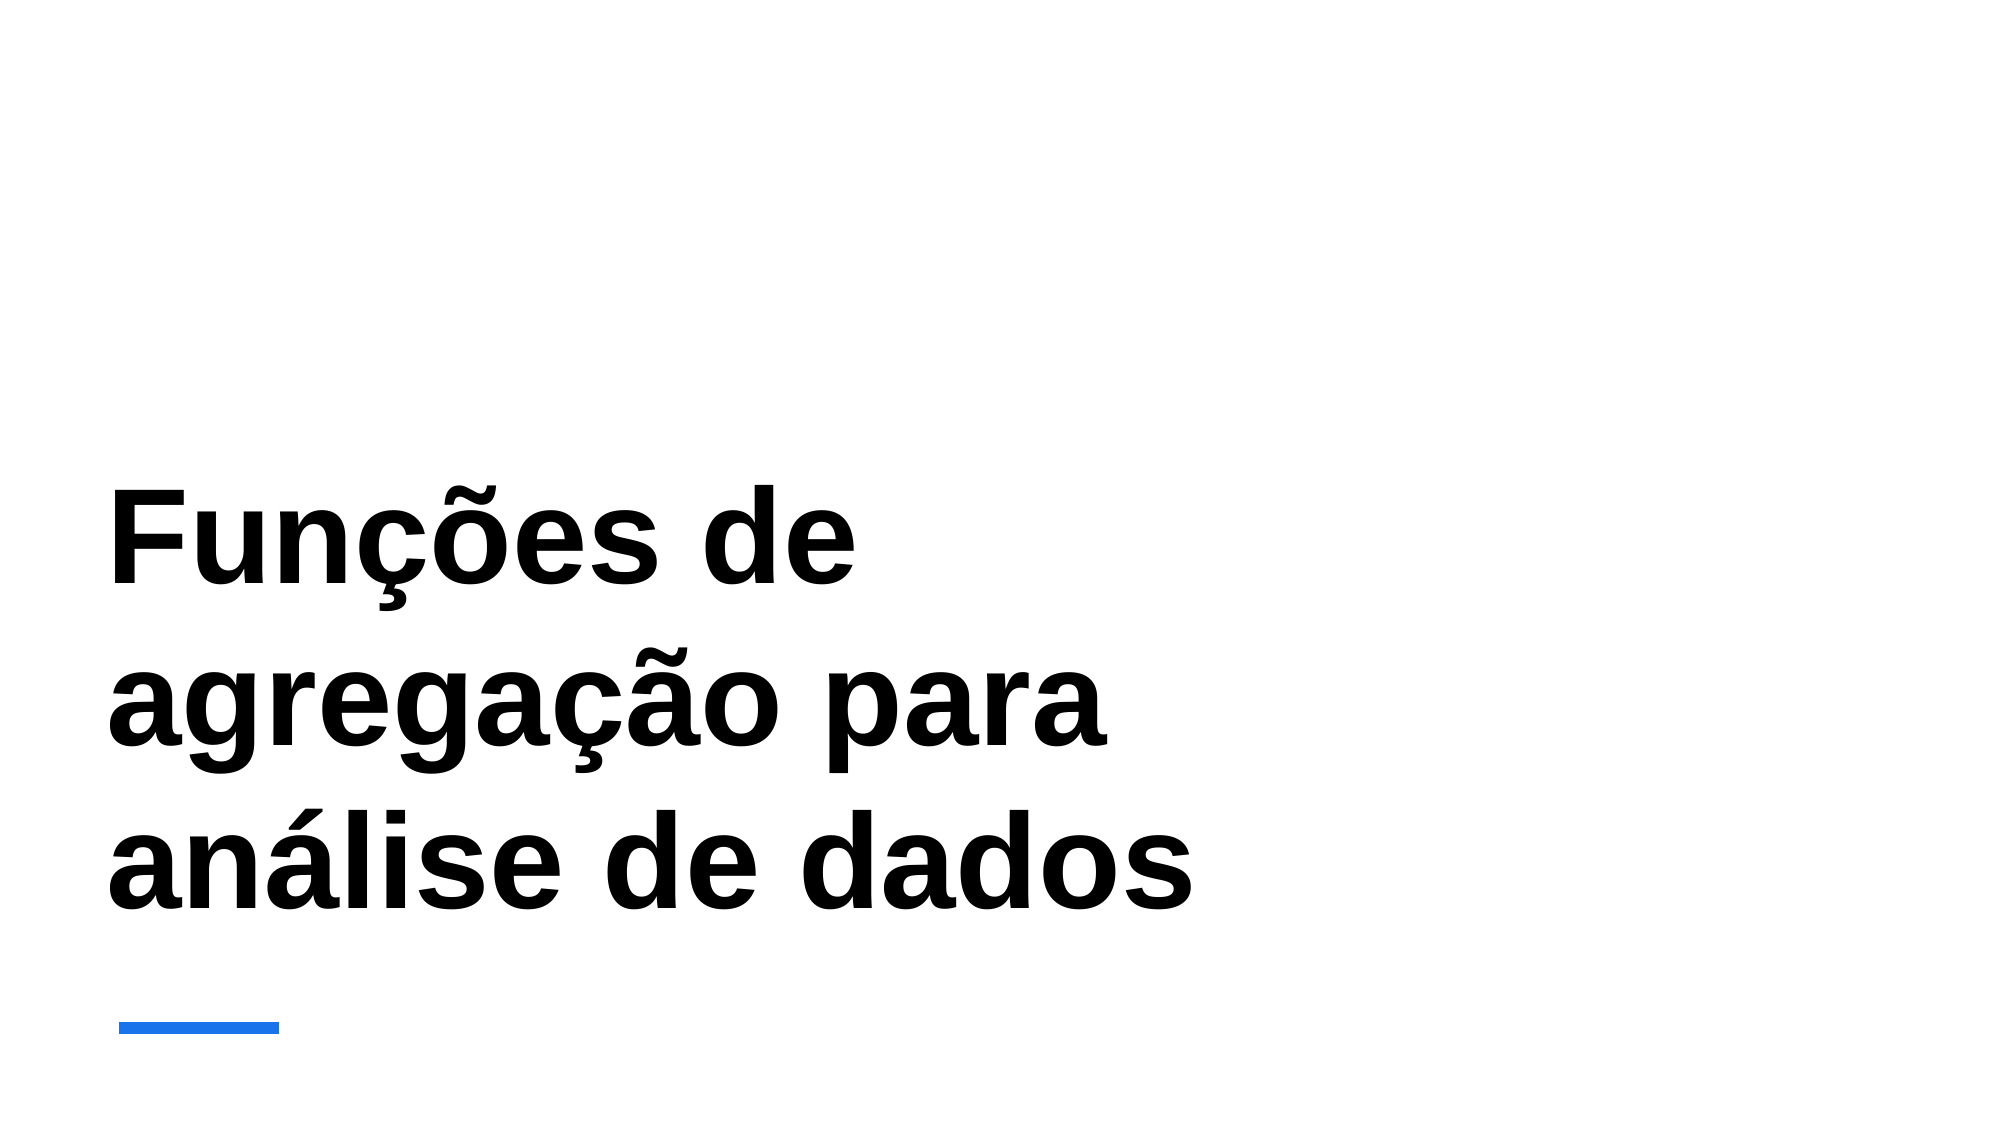

# Funções de agregação para análise de dados